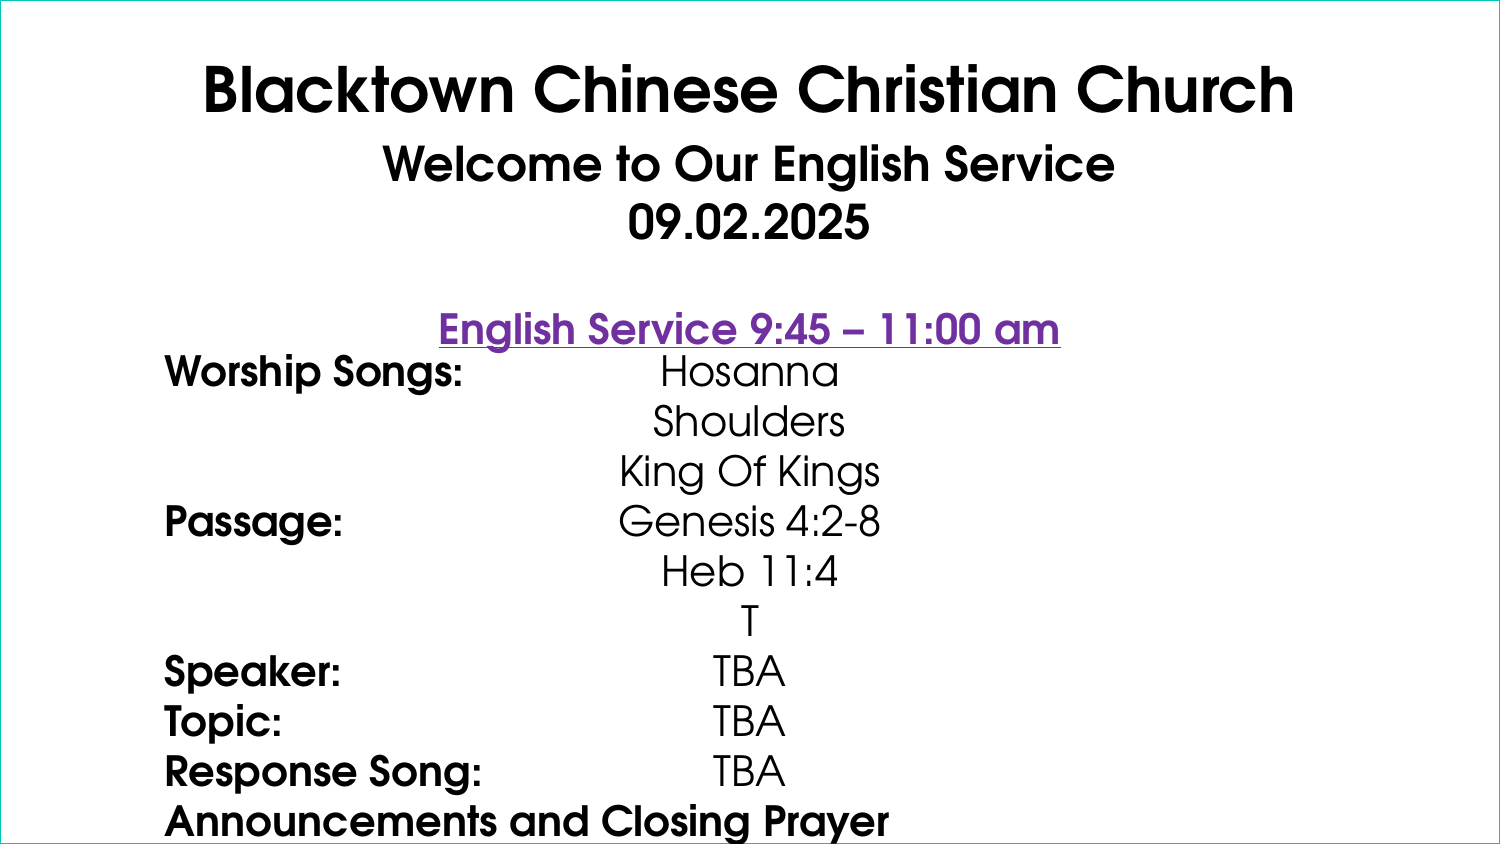

Blacktown Chinese Christian Church
Welcome to Our English Service
09.02.2025
English Service 9:45 – 11:00 am
Worship Songs:
Passage:
Speaker:
Topic:
Response Song:
Announcements and Closing Prayer
Benediction
Hosanna
Shoulders
King Of Kings
Genesis 4:2-8
Heb 11:4
T
TBA
TBA
TBA